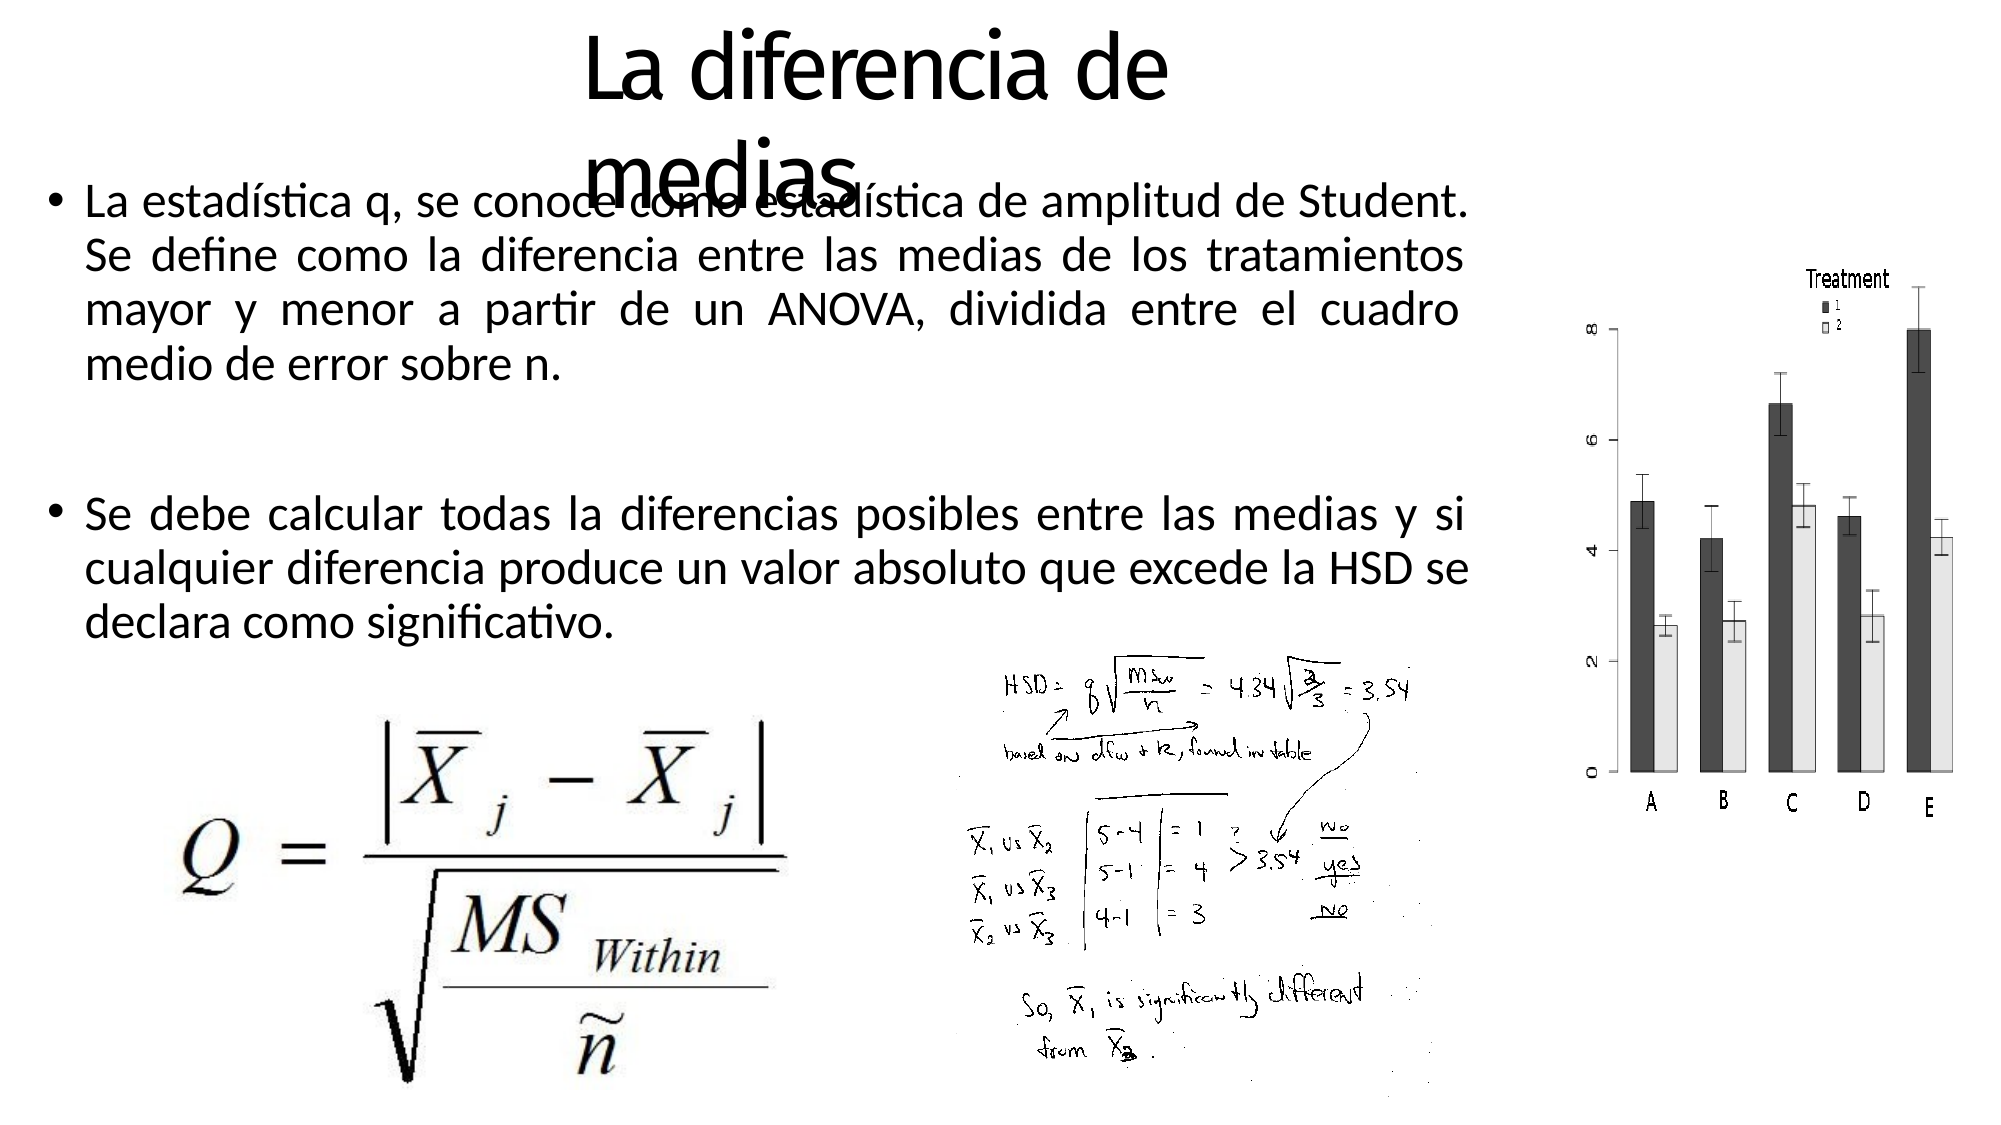

# La diferencia de medias
La estadística q, se conoce como estadística de amplitud de Student.  Se define como la diferencia entre las medias de los tratamientos  mayor y menor a partir de un ANOVA, dividida entre el cuadro  medio de error sobre n.

Se debe calcular todas la diferencias posibles entre las medias y si  cualquier diferencia produce un valor absoluto que excede la HSD se  declara como significativo.